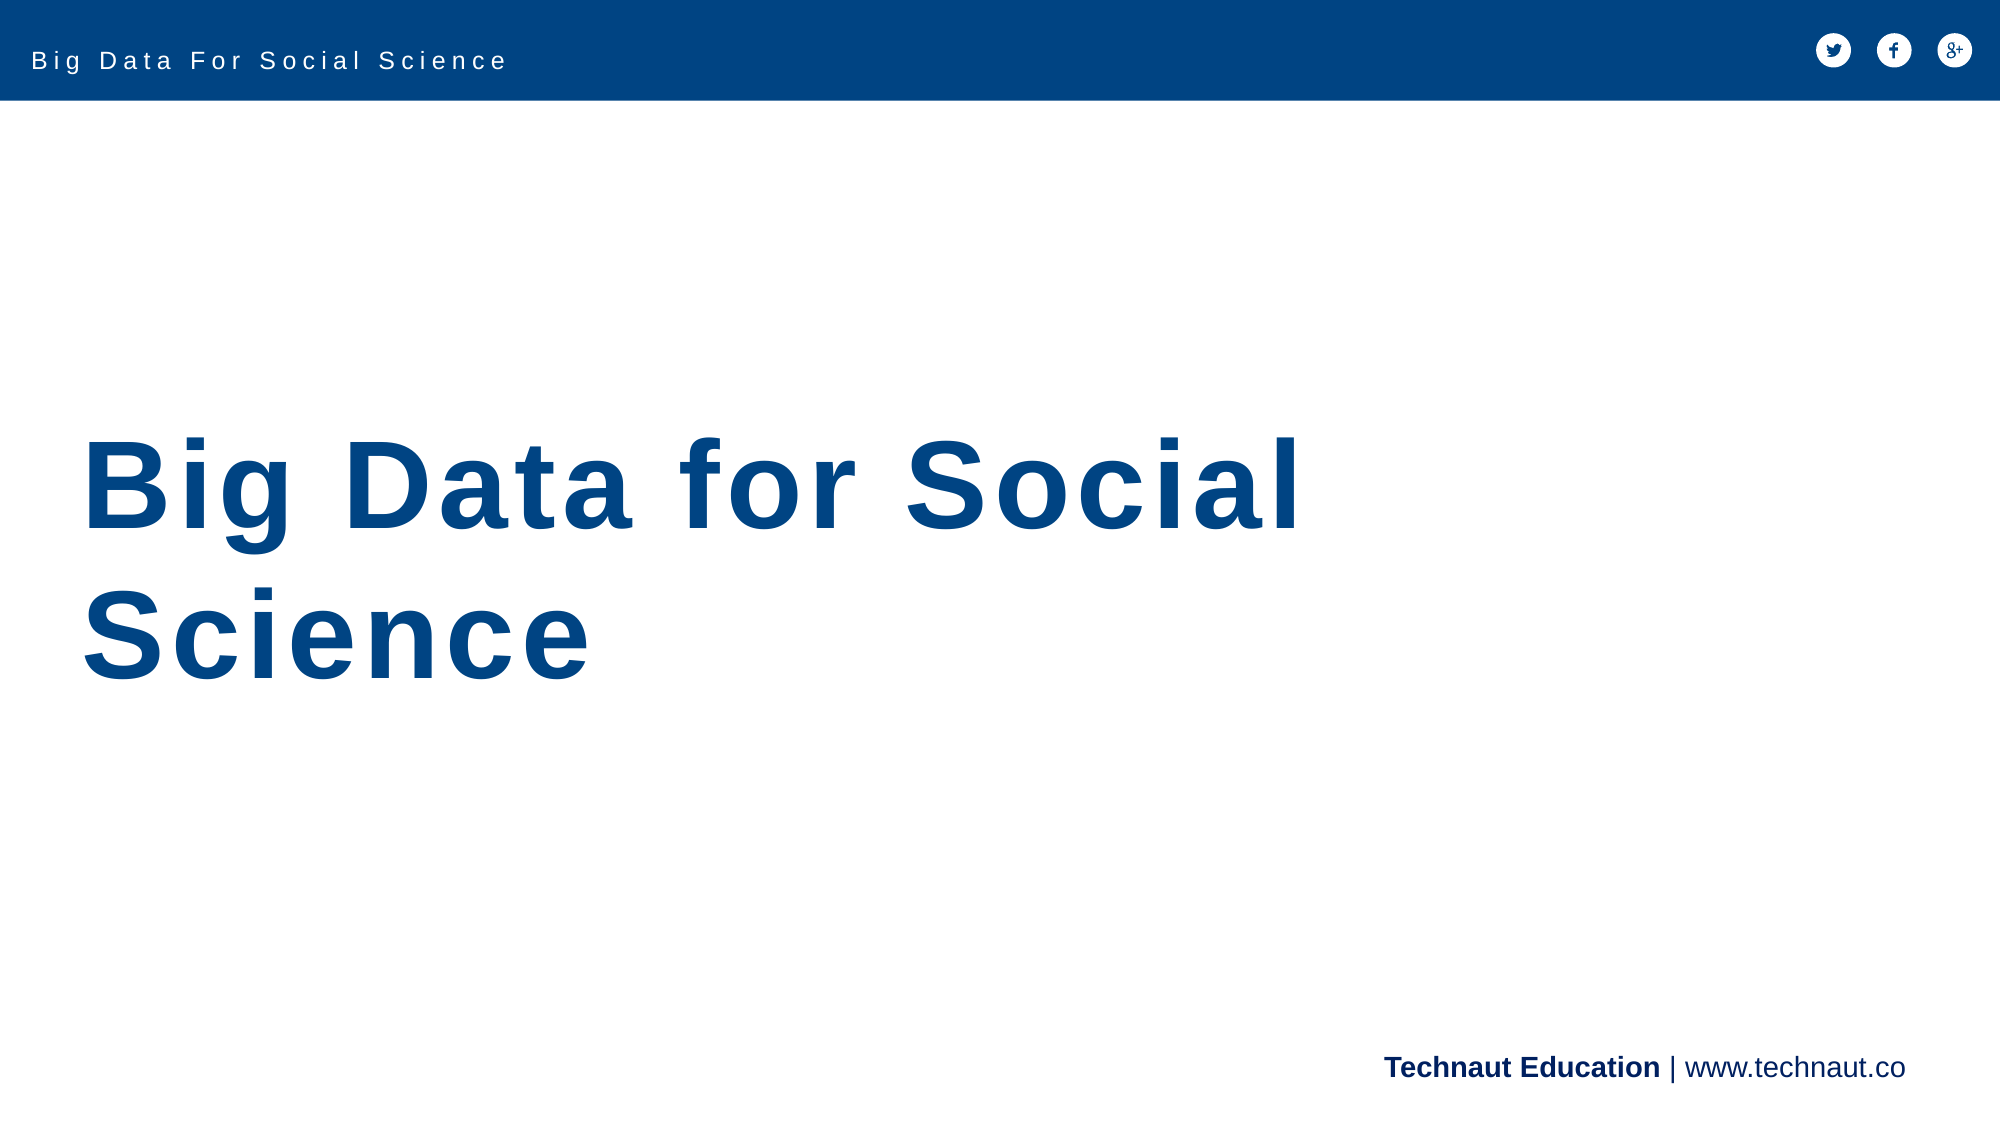

Big Data For Social Science

Big Data for Social Science
 Technaut Education | www.technaut.co